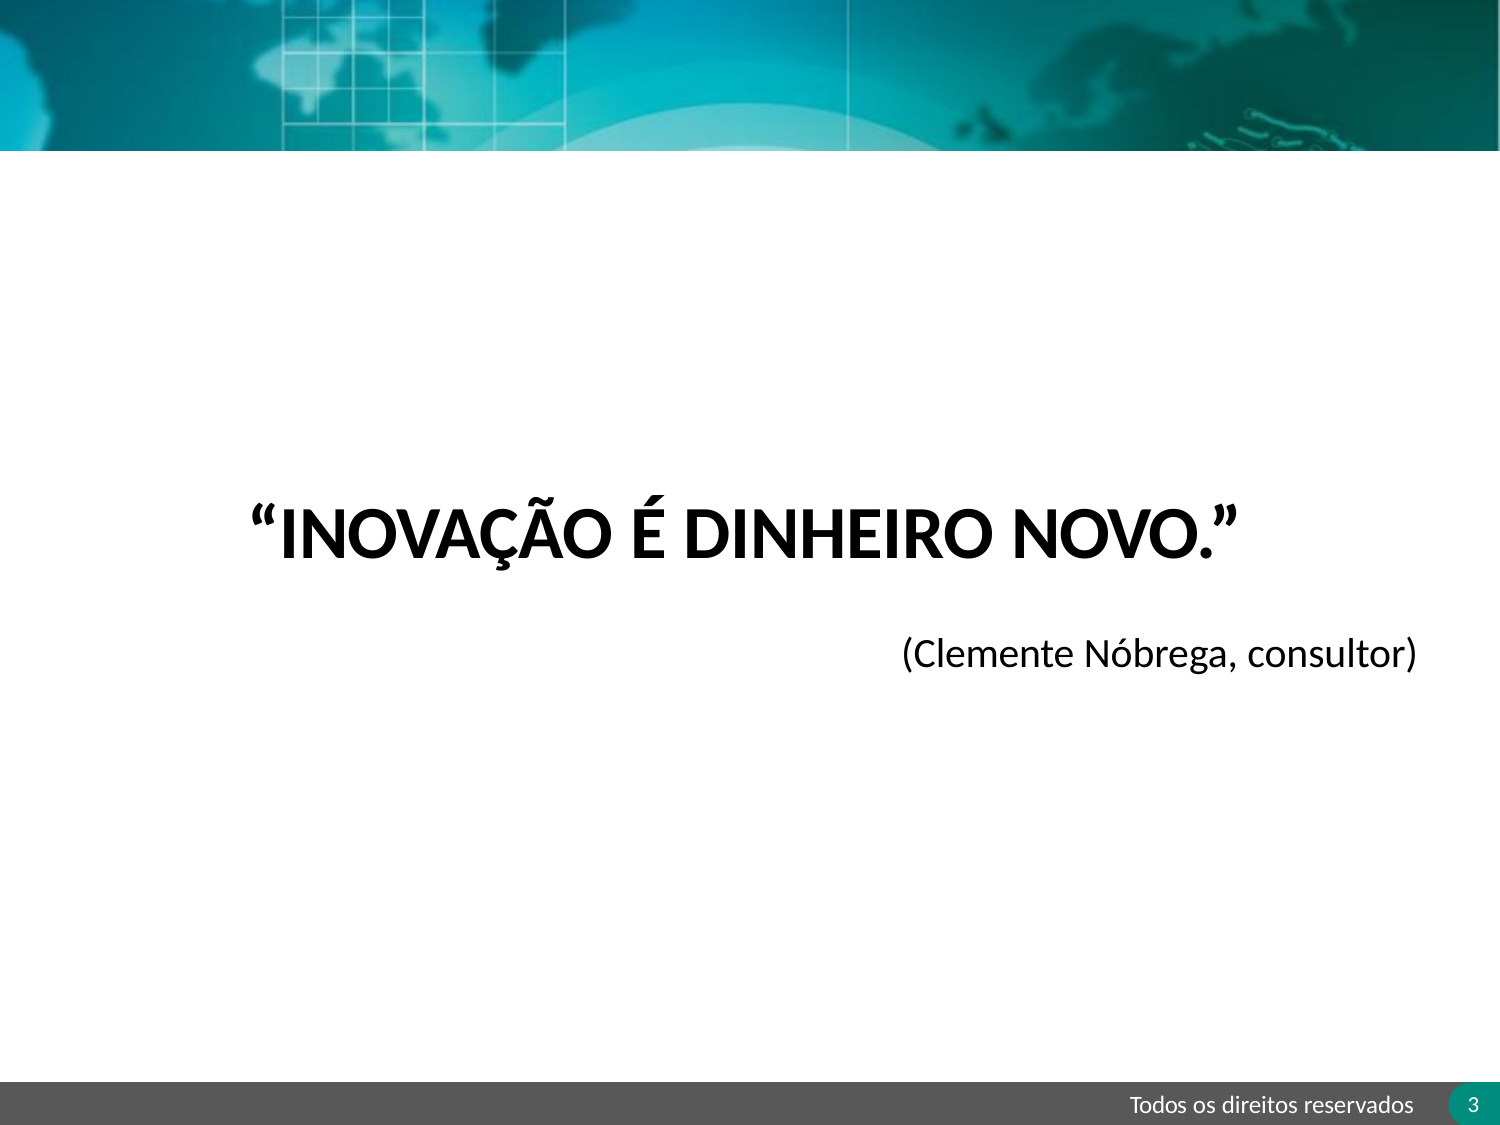

“INOVAÇÃO É DINHEIRO NOVO.”
(Clemente Nóbrega, consultor)

3
Todos os direitos reservados